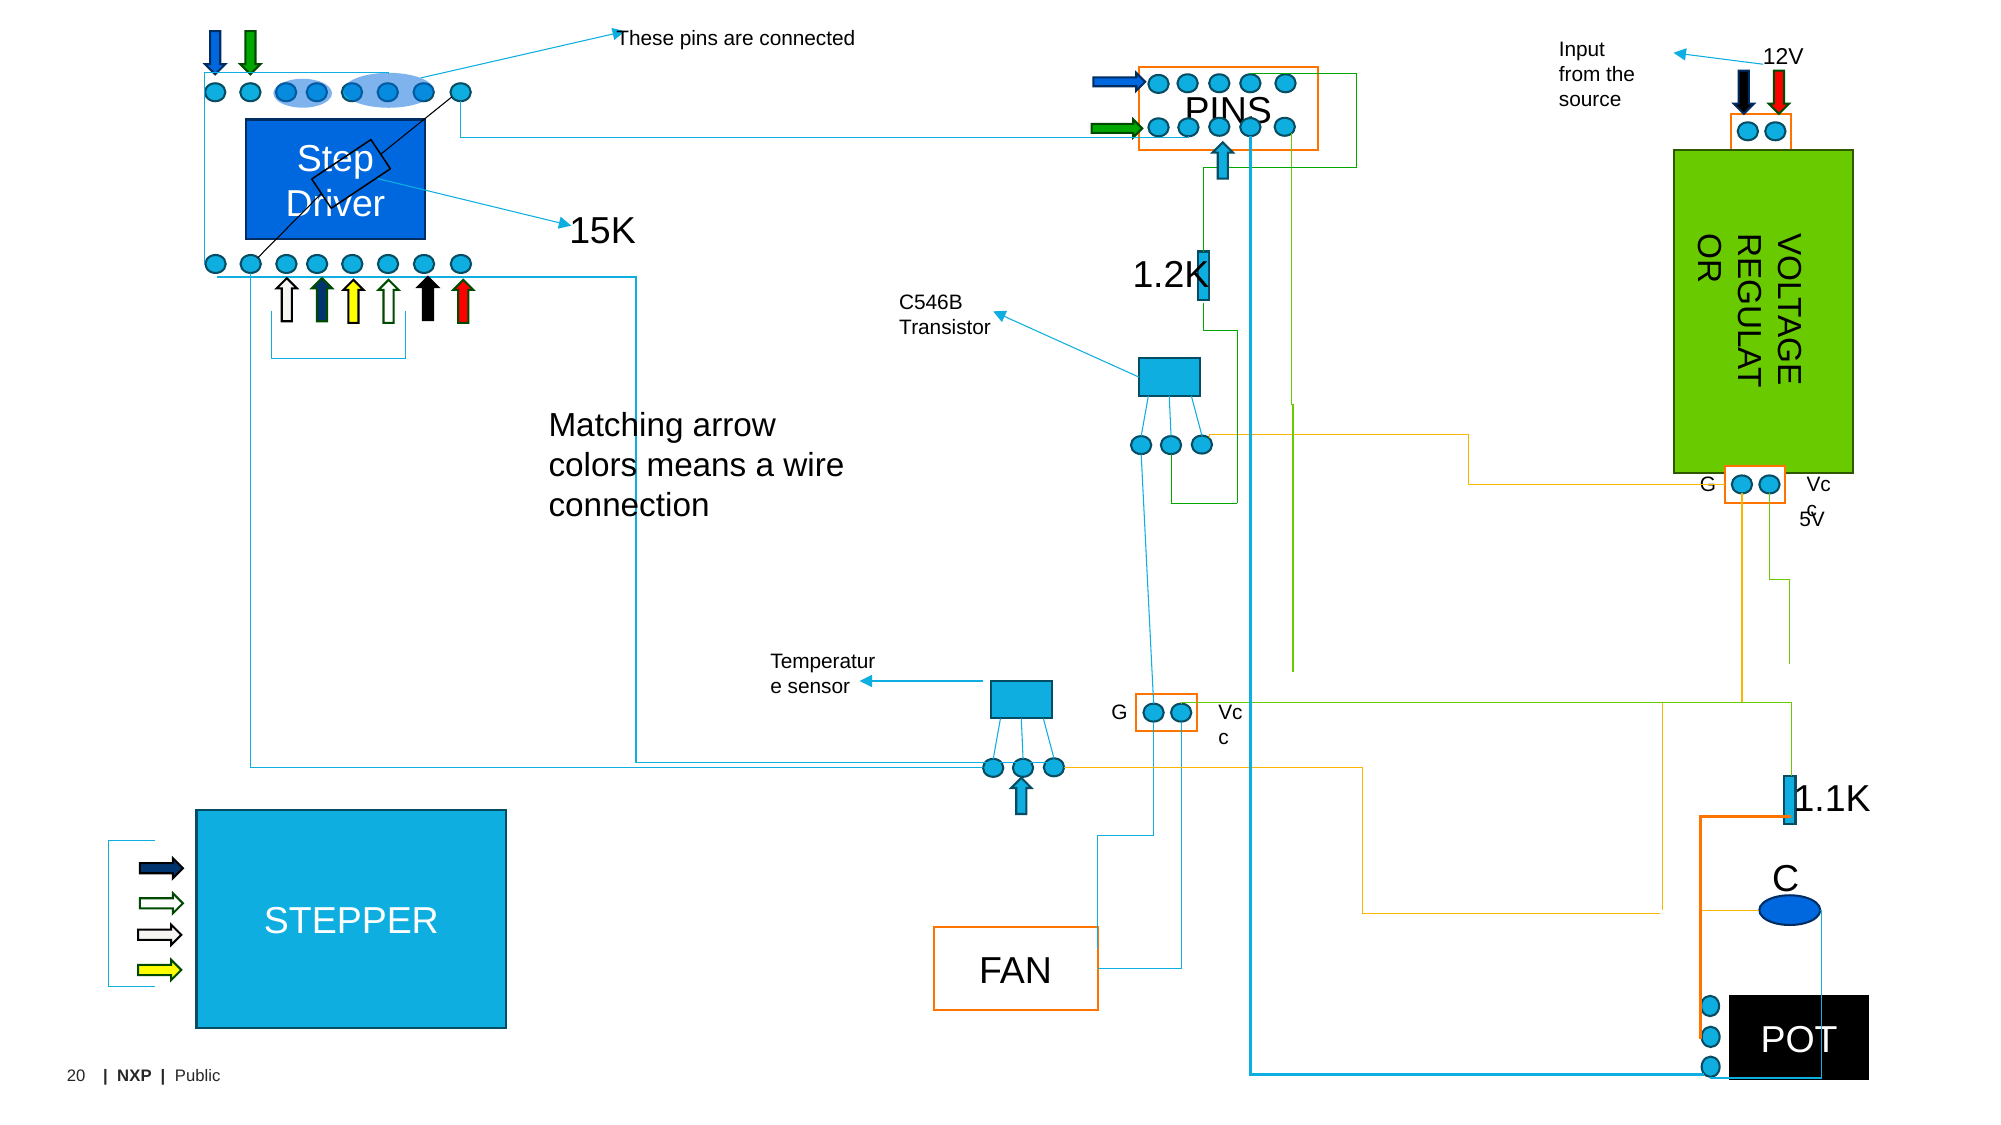

These pins are connected
Input from the source

12V

PINS

Step Driver

15K

VOLTAGE REGULATOR
1.2K

C546B Transistor

Matching arrow colors means a wire connection

Vcc
G

5V
Temperature sensor

Vcc
G

1.1K

STEPPER
C

FAN
POT